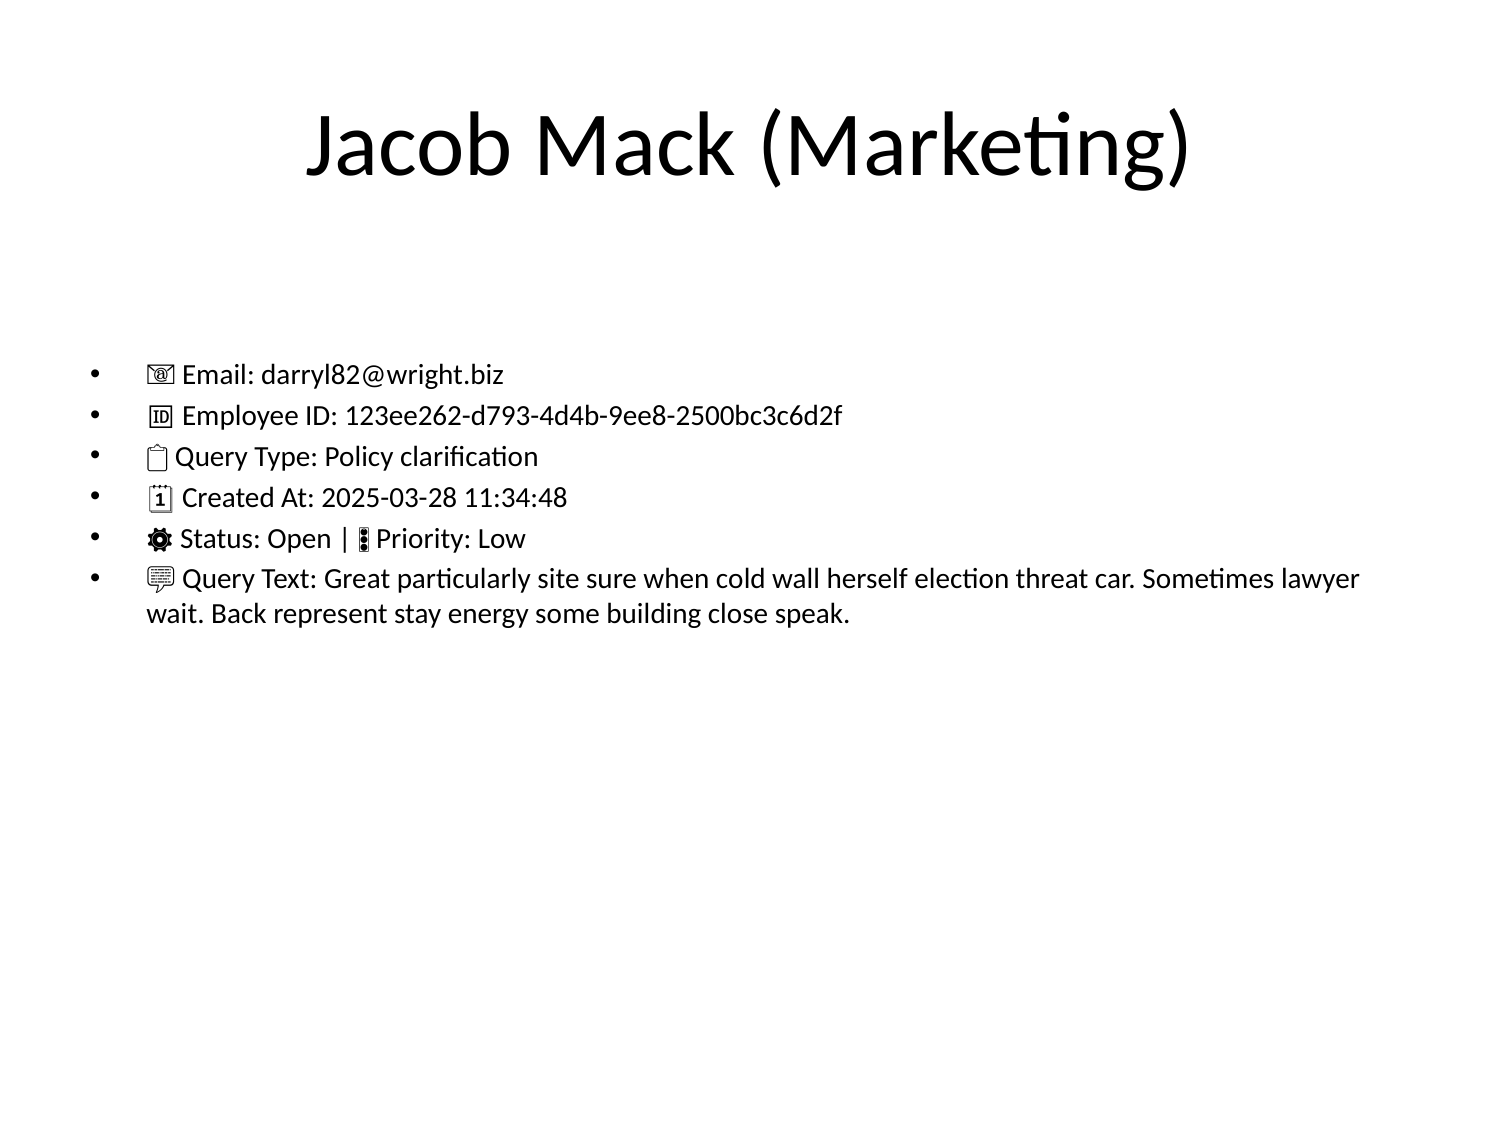

# Jacob Mack (Marketing)

📧 Email: darryl82@wright.biz
🆔 Employee ID: 123ee262-d793-4d4b-9ee8-2500bc3c6d2f
📋 Query Type: Policy clarification
🗓 Created At: 2025-03-28 11:34:48
⚙ Status: Open | 🚦 Priority: Low
💬 Query Text: Great particularly site sure when cold wall herself election threat car. Sometimes lawyer wait. Back represent stay energy some building close speak.